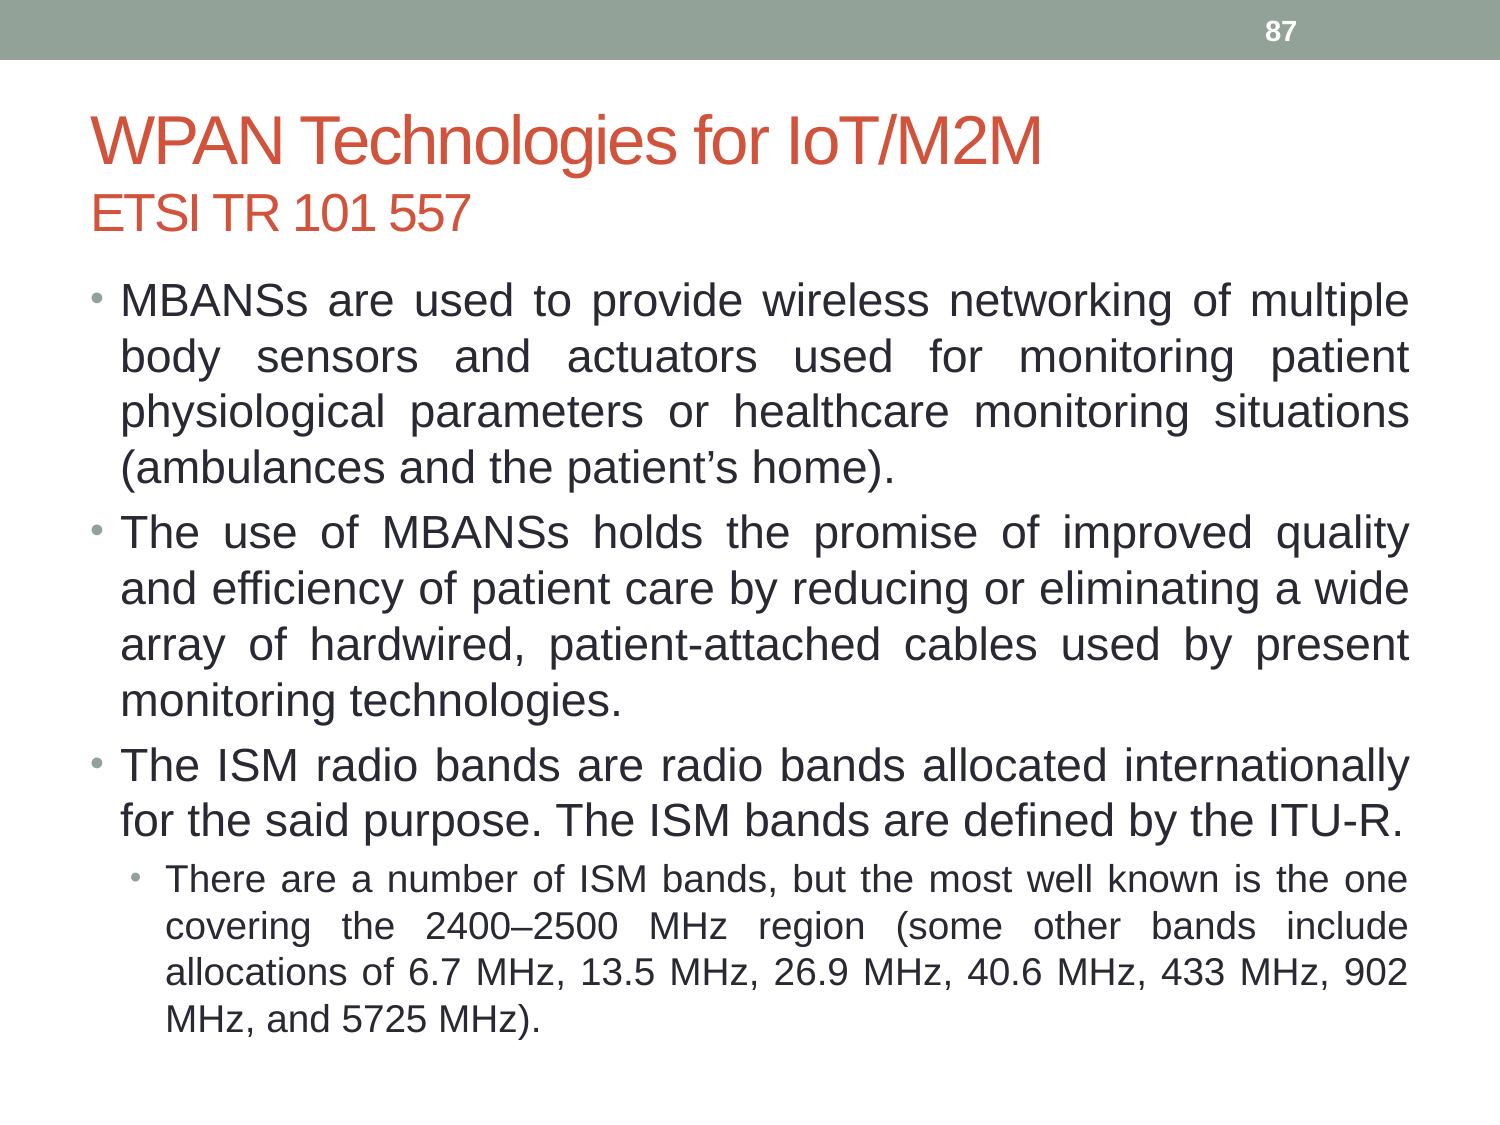

87
# WPAN Technologies for IoT/M2M ETSI TR 101 557
MBANSs are used to provide wireless networking of multiple body sensors and actuators used for monitoring patient physiological parameters or healthcare monitoring situations (ambulances and the patient’s home).
The use of MBANSs holds the promise of improved quality and efficiency of patient care by reducing or eliminating a wide array of hardwired, patient-attached cables used by present monitoring technologies.
The ISM radio bands are radio bands allocated internationally for the said purpose. The ISM bands are defined by the ITU-R.
There are a number of ISM bands, but the most well known is the one covering the 2400–2500 MHz region (some other bands include allocations of 6.7 MHz, 13.5 MHz, 26.9 MHz, 40.6 MHz, 433 MHz, 902 MHz, and 5725 MHz).